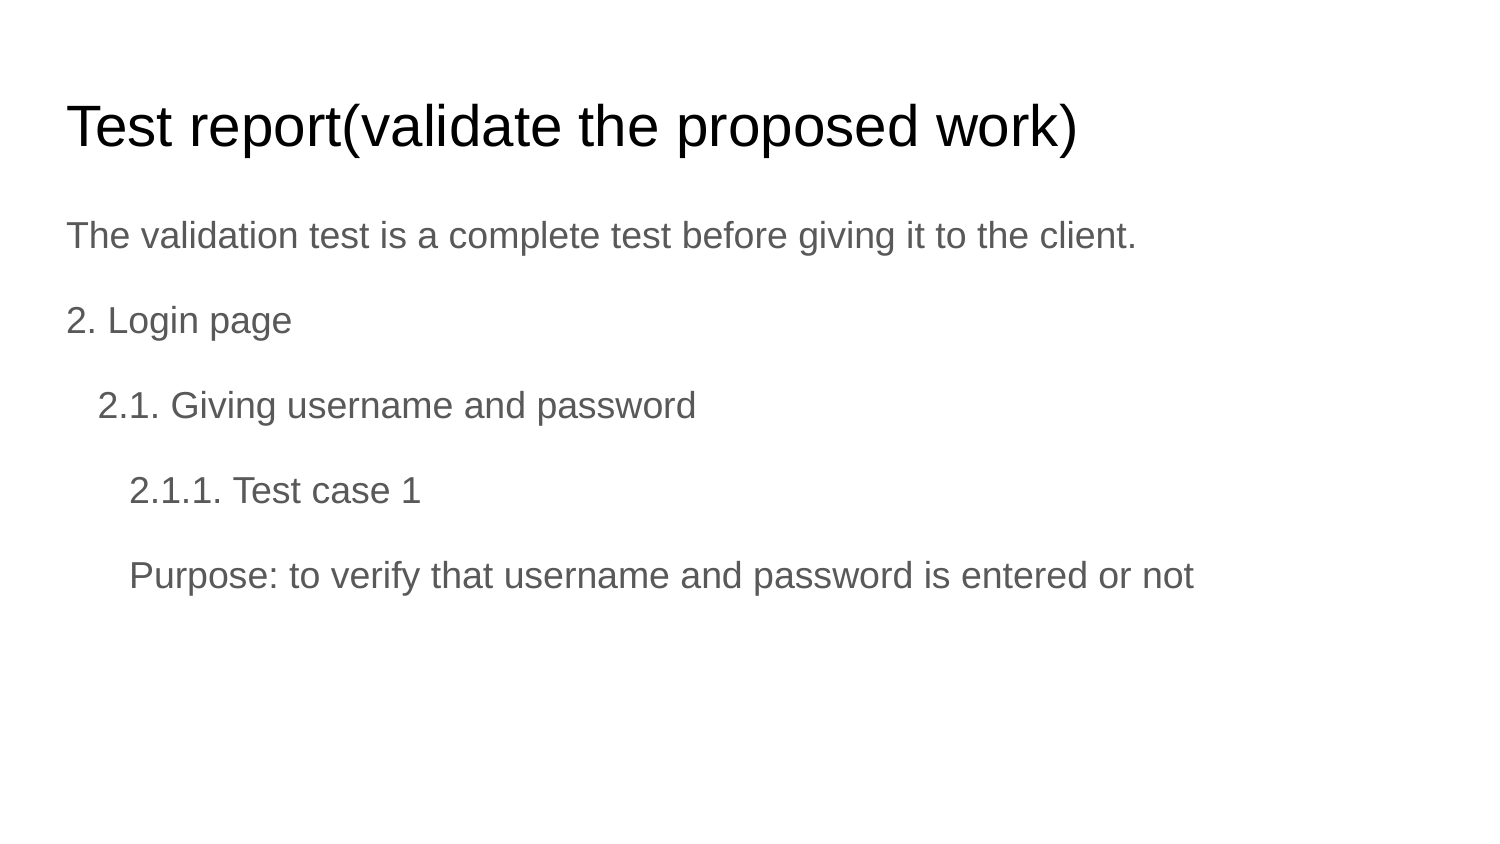

# Test report(validate the proposed work)
The validation test is a complete test before giving it to the client.
2. Login page
   2.1. Giving username and password
      2.1.1. Test case 1
      Purpose: to verify that username and password is entered or not